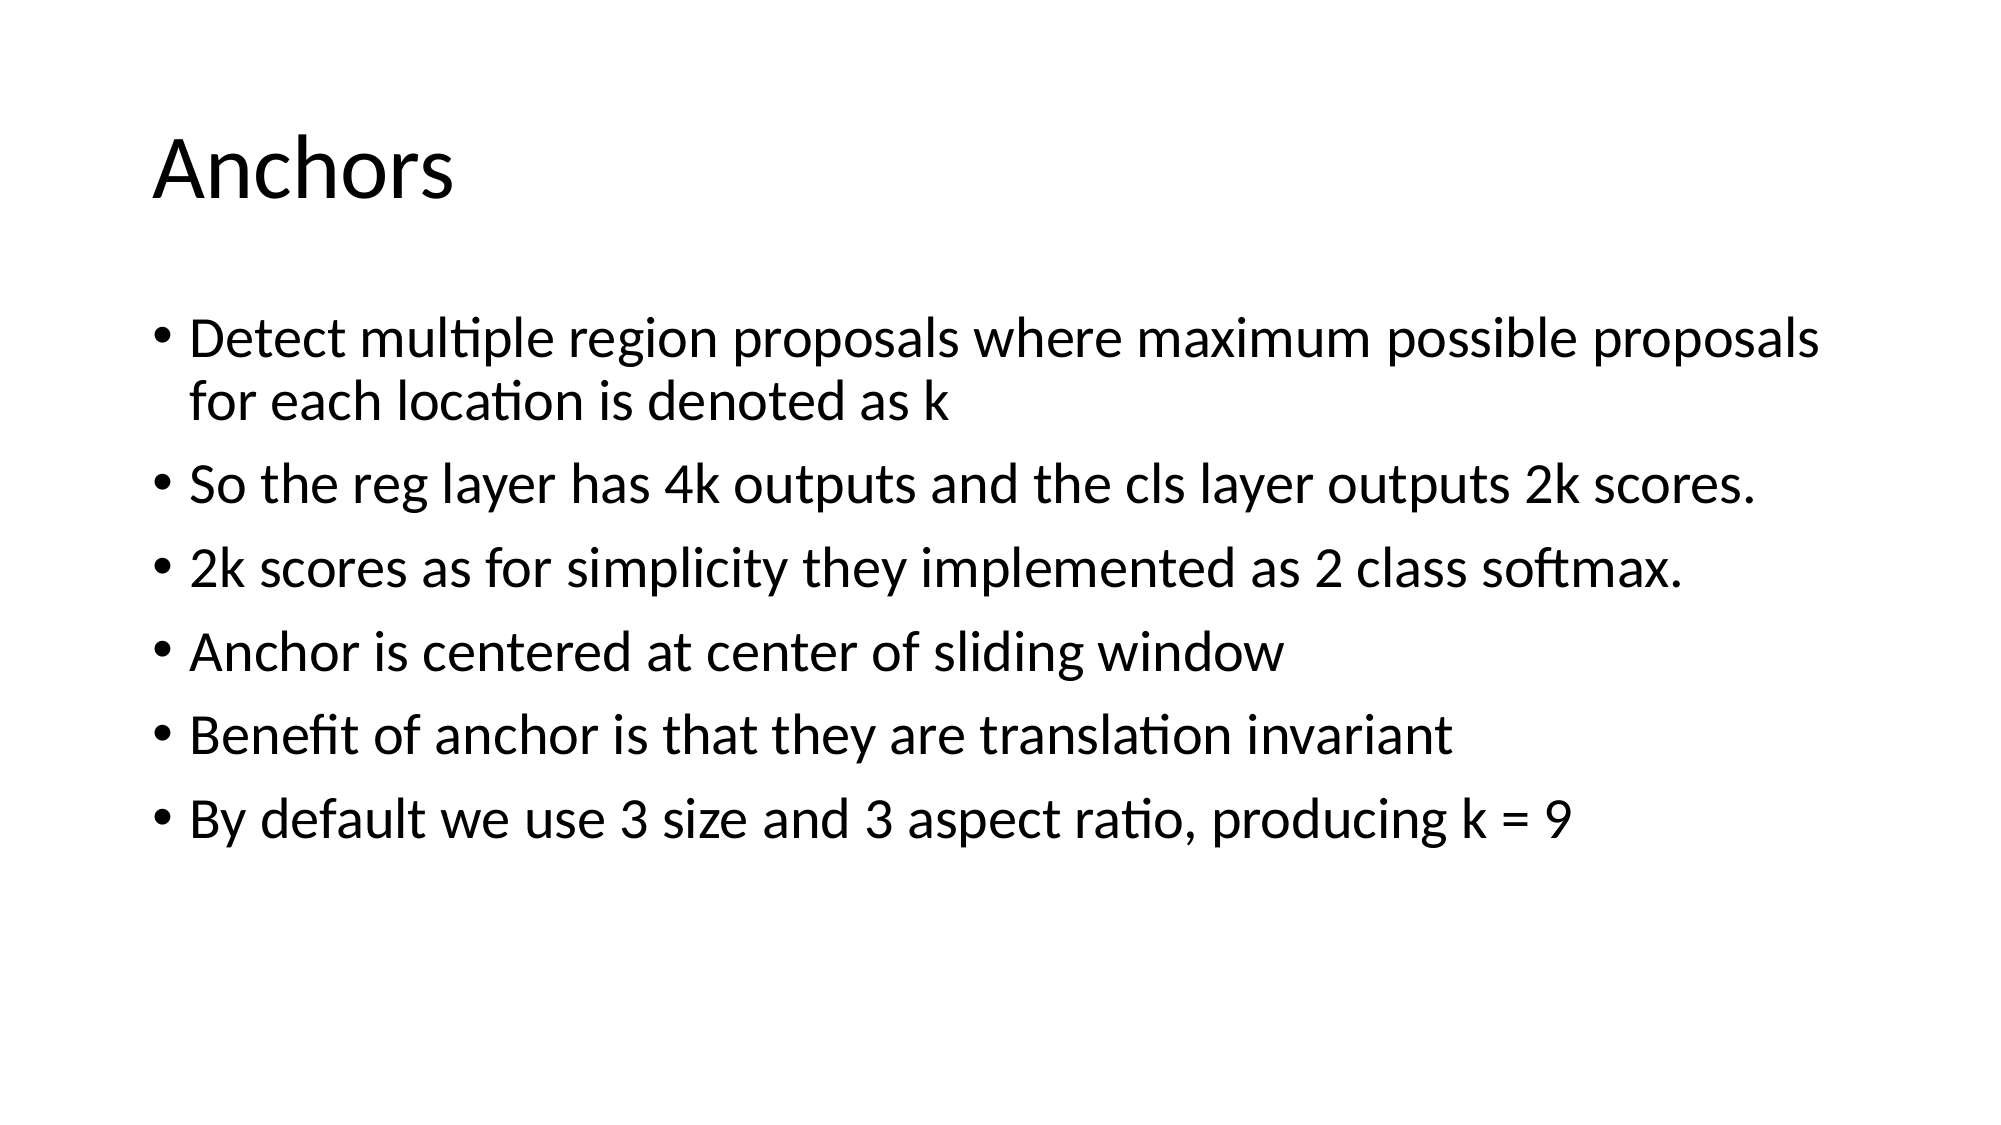

# Anchors
Detect multiple region proposals where maximum possible proposals for each location is denoted as k
So the reg layer has 4k outputs and the cls layer outputs 2k scores.
2k scores as for simplicity they implemented as 2 class softmax.
Anchor is centered at center of sliding window
Benefit of anchor is that they are translation invariant
By default we use 3 size and 3 aspect ratio, producing k = 9